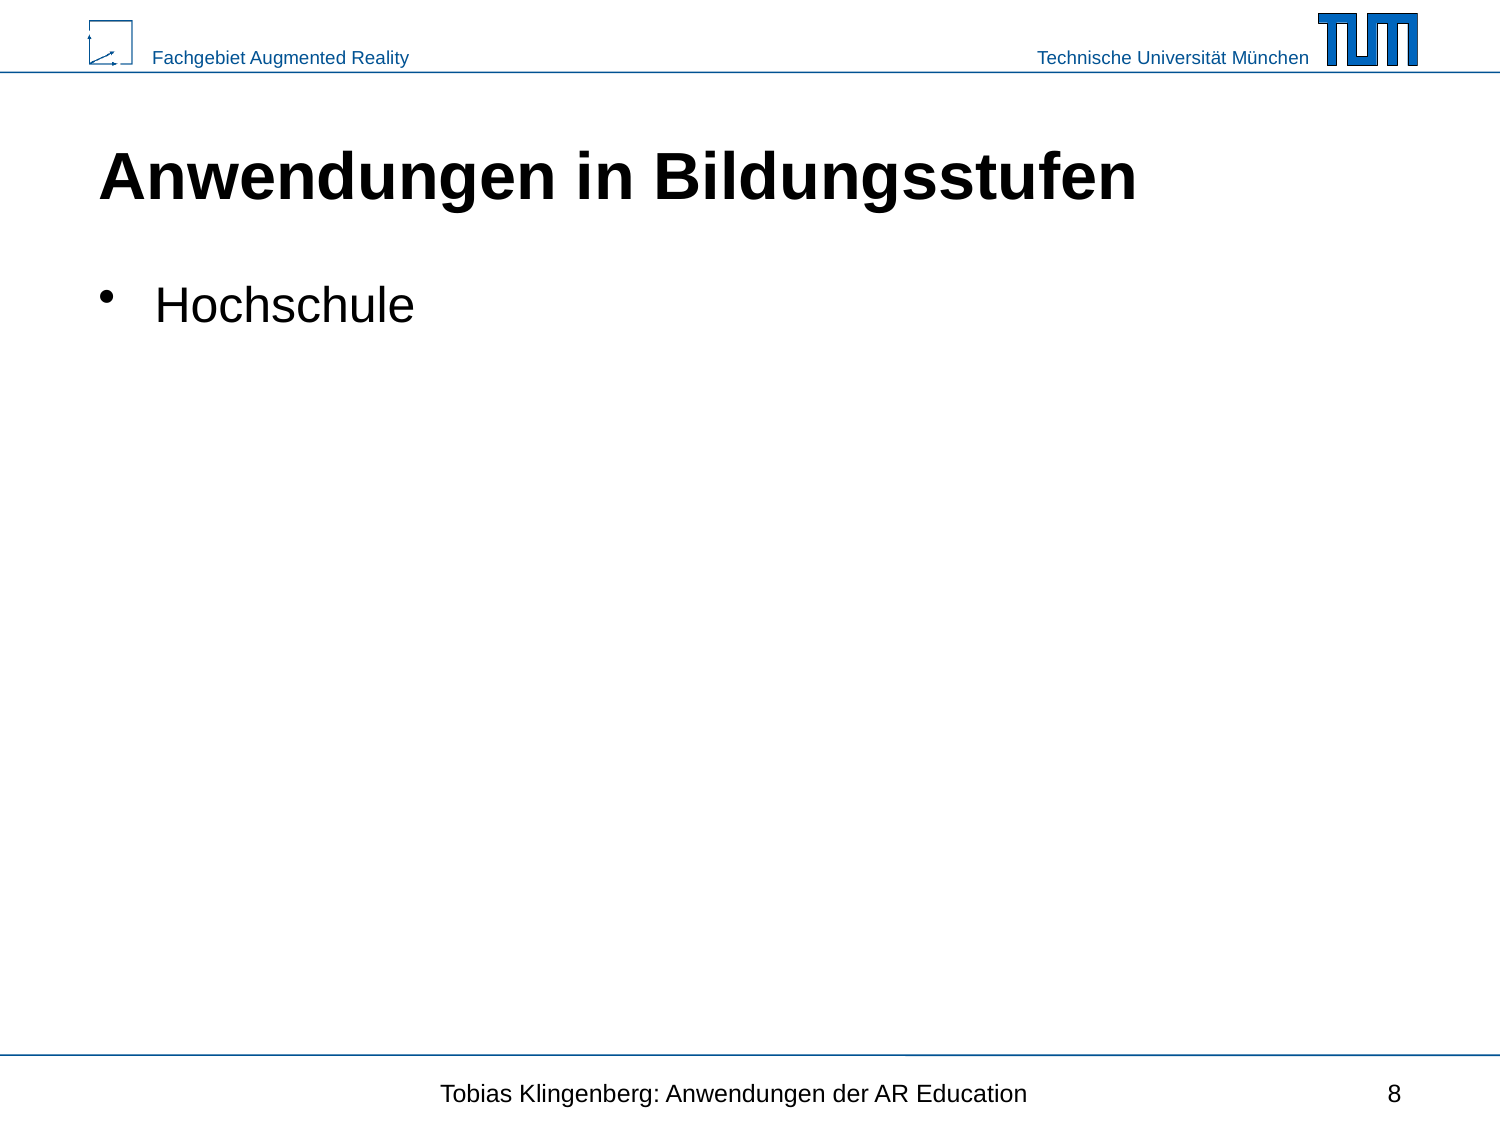

# Anwendungen in Bildungsstufen
Hochschule
Tobias Klingenberg: Anwendungen der AR Education
8